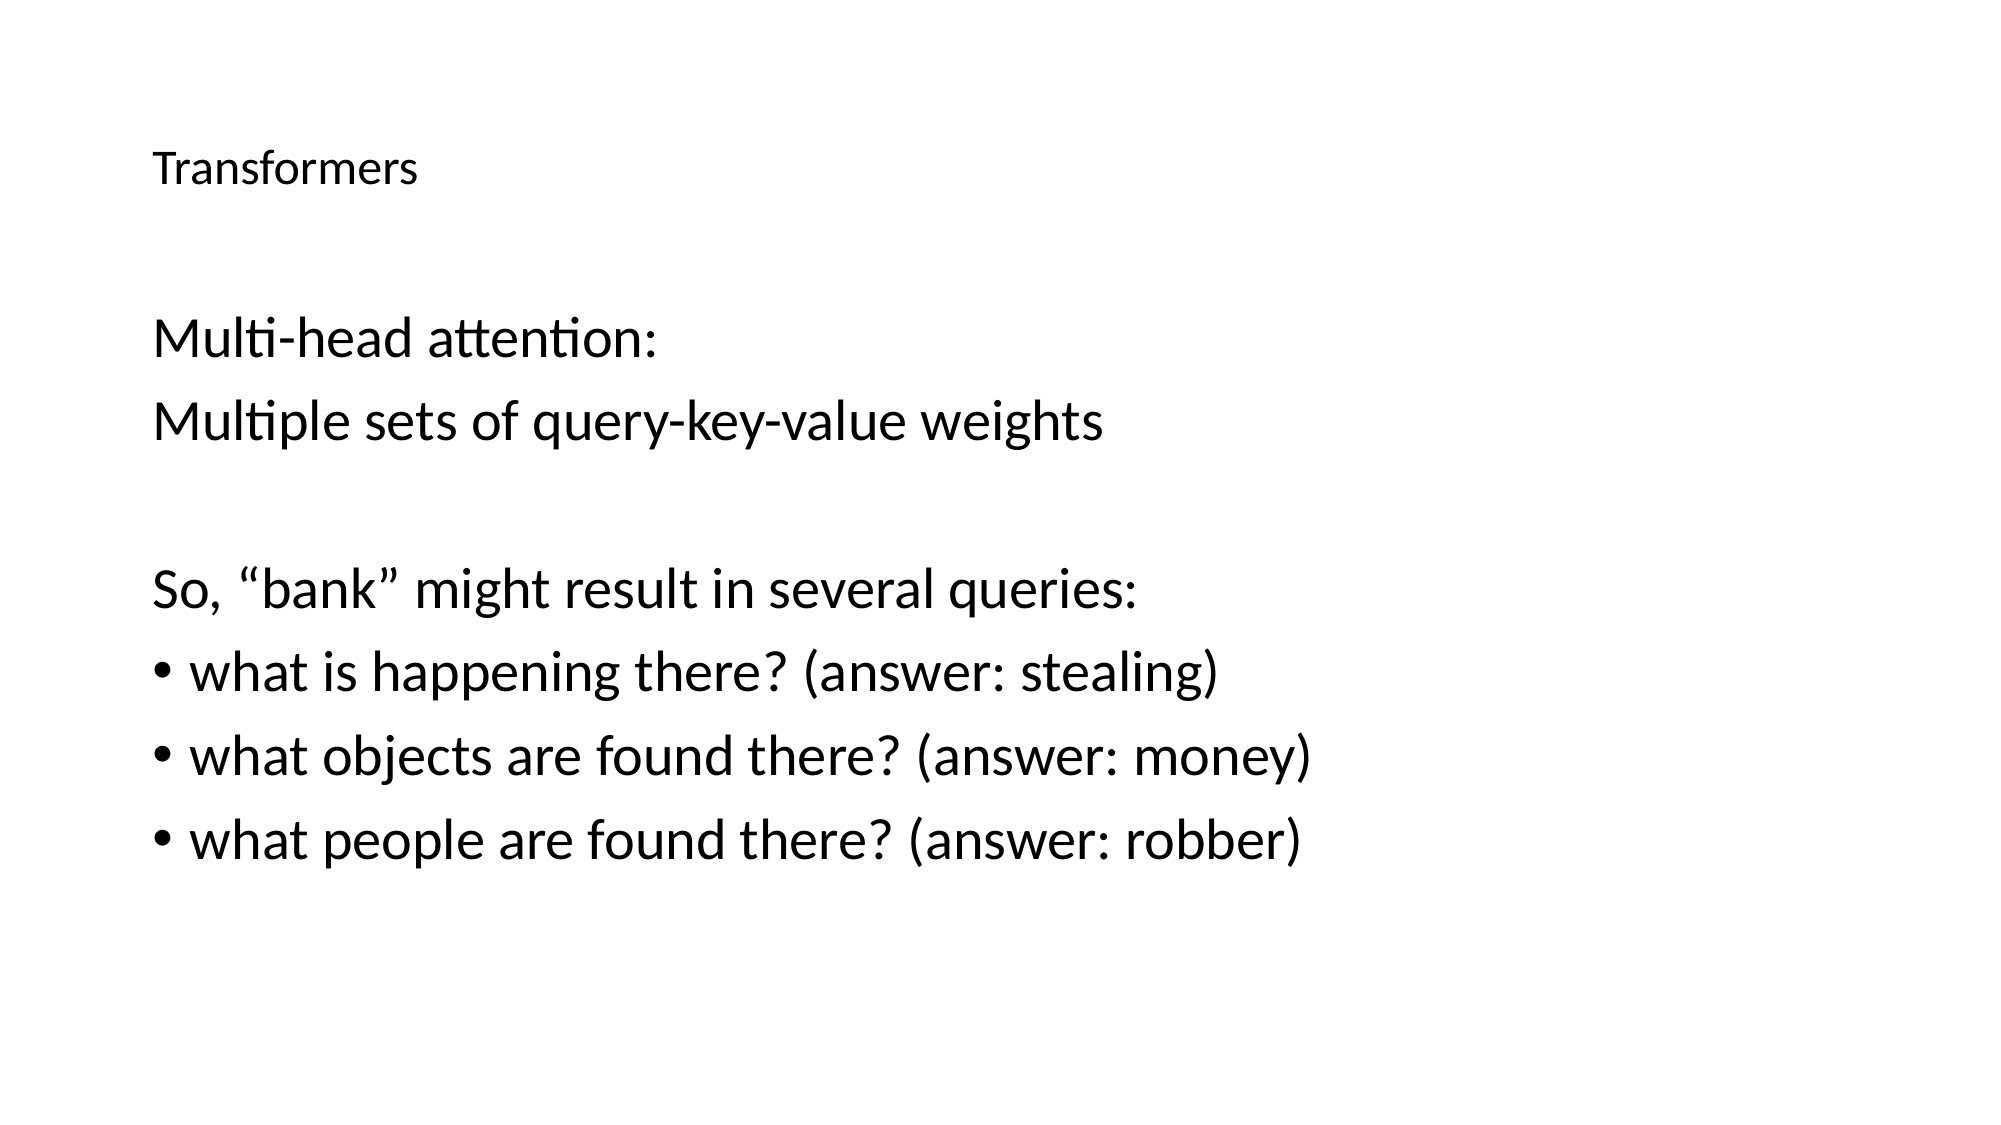

# Transformers
Multi-head attention:
Multiple sets of query-key-value weights

So, “bank” might result in several queries:
what is happening there? (answer: stealing)
what objects are found there? (answer: money)
what people are found there? (answer: robber)